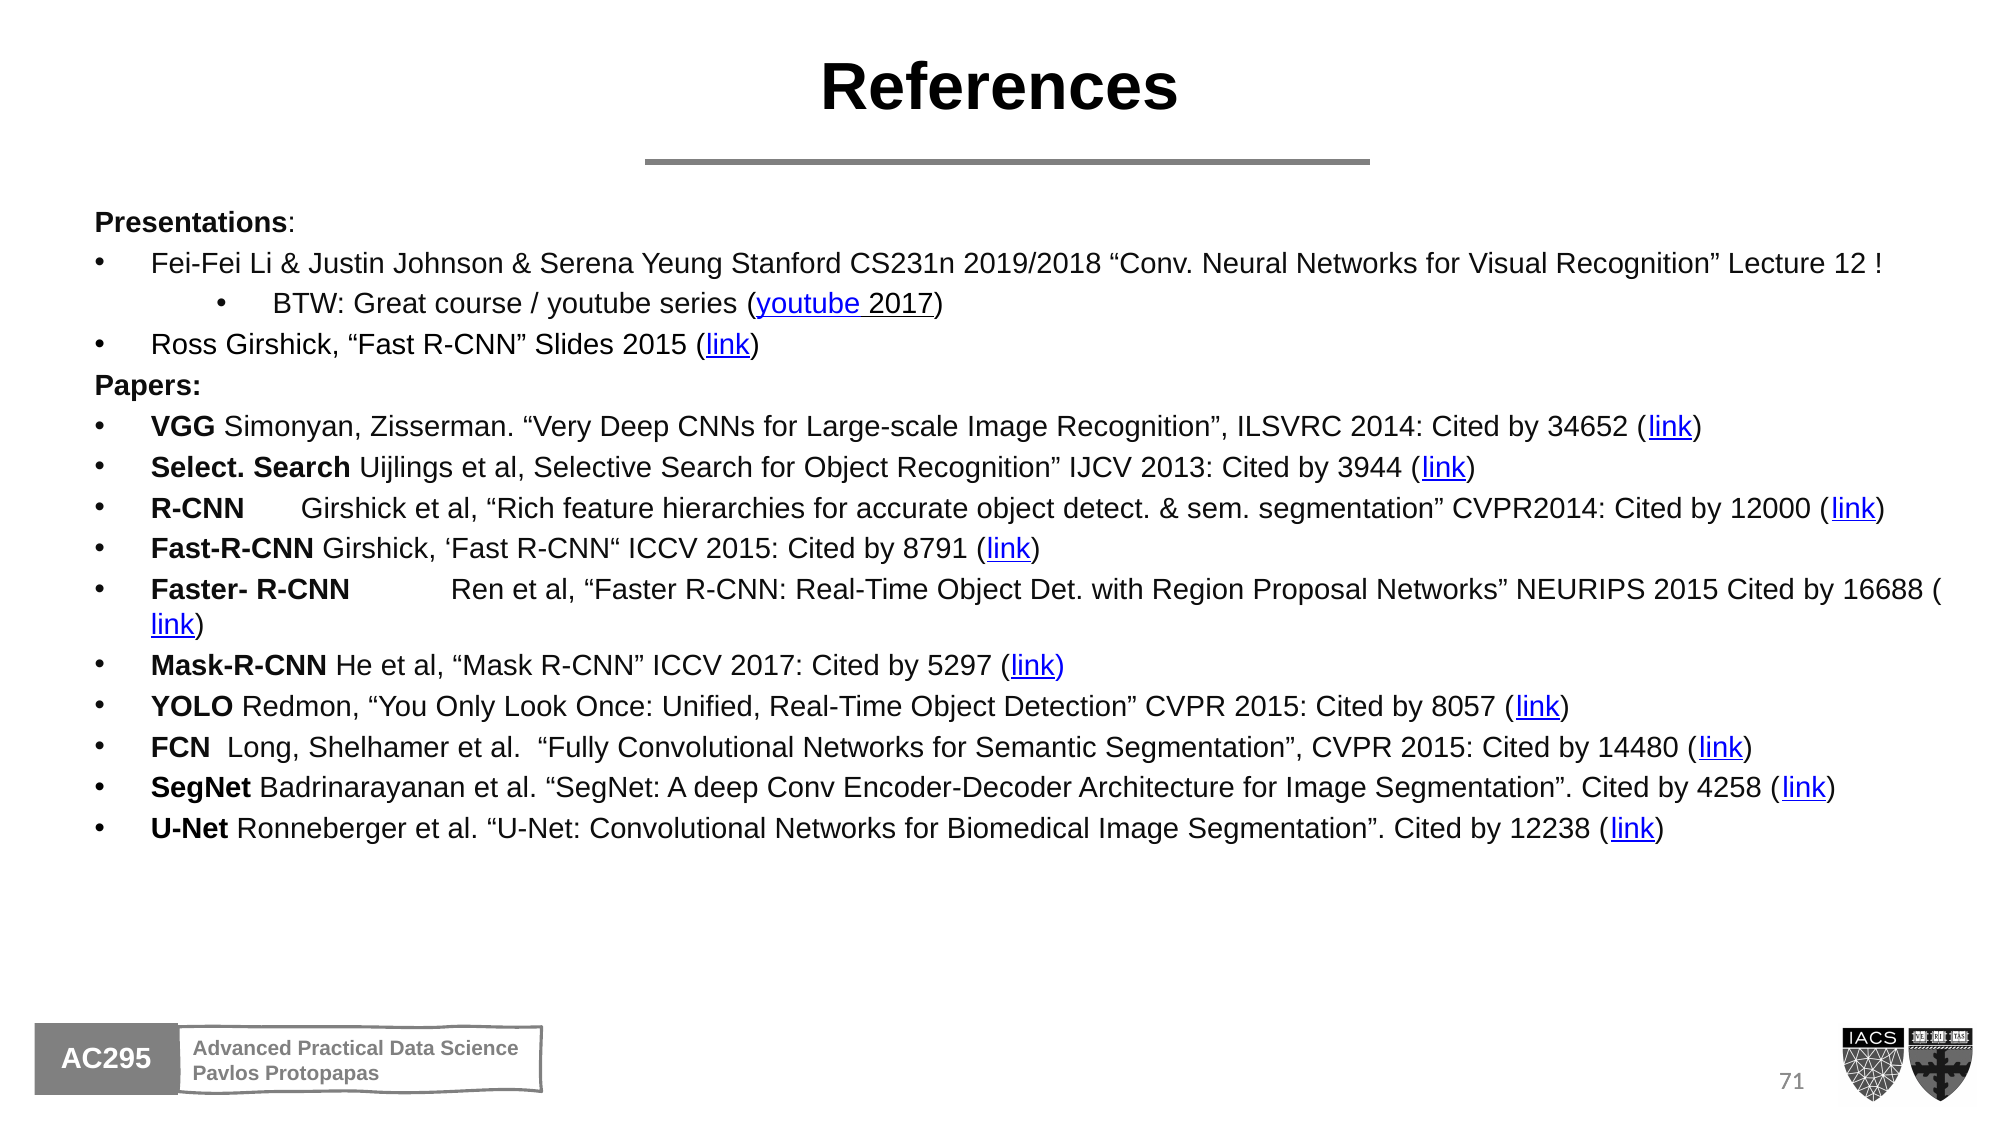

# References
Presentations:
Fei-Fei Li & Justin Johnson & Serena Yeung Stanford CS231n 2019/2018 “Conv. Neural Networks for Visual Recognition” Lecture 12 !
BTW: Great course / youtube series (youtube 2017)
Ross Girshick, “Fast R-CNN” Slides 2015 (link)
Papers:
VGG Simonyan, Zisserman. “Very Deep CNNs for Large-scale Image Recognition”, ILSVRC 2014: Cited by 34652 (link)
Select. Search Uijlings et al, Selective Search for Object Recognition” IJCV 2013: Cited by 3944 (link)
R-CNN	Girshick et al, “Rich feature hierarchies for accurate object detect. & sem. segmentation” CVPR2014: Cited by 12000 (link)
Fast-R-CNN Girshick, ‘Fast R-CNN“ ICCV 2015: Cited by 8791 (link)
Faster- R-CNN 	Ren et al, “Faster R-CNN: Real-Time Object Det. with Region Proposal Networks” NEURIPS 2015 Cited by 16688 (link)
Mask-R-CNN He et al, “Mask R-CNN” ICCV 2017: Cited by 5297 (link)
YOLO Redmon, “You Only Look Once: Unified, Real-Time Object Detection” CVPR 2015: Cited by 8057 (link)
FCN  Long, Shelhamer et al.  “Fully Convolutional Networks for Semantic Segmentation”, CVPR 2015: Cited by 14480 (link)
SegNet Badrinarayanan et al. “SegNet: A deep Conv Encoder-Decoder Architecture for Image Segmentation”. Cited by 4258 (link)
U-Net Ronneberger et al. “U-Net: Convolutional Networks for Biomedical Image Segmentation”. Cited by 12238 (link)
71